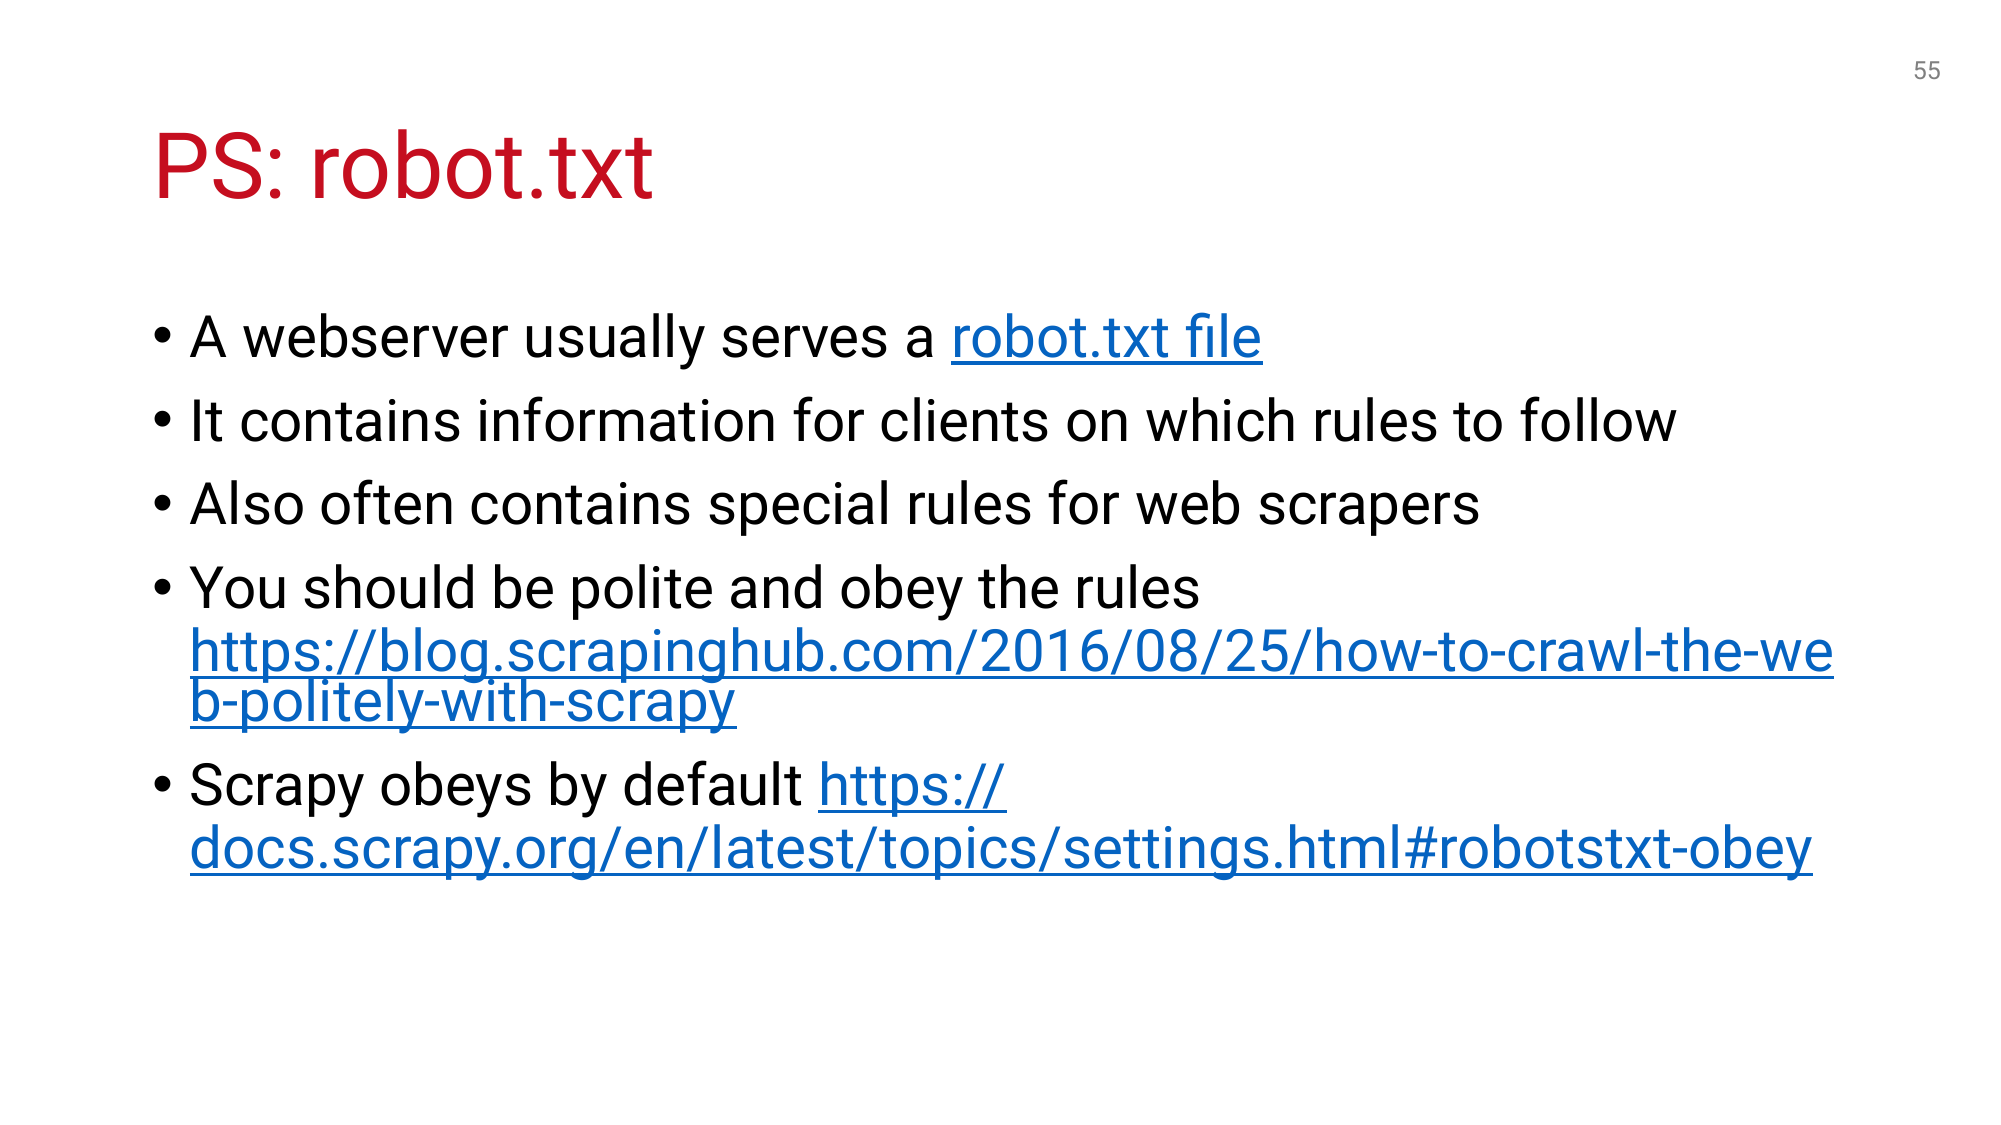

55
# PS: robot.txt
A webserver usually serves a robot.txt file
It contains information for clients on which rules to follow
Also often contains special rules for web scrapers
You should be polite and obey the rules https://blog.scrapinghub.com/2016/08/25/how-to-crawl-the-web-politely-with-scrapy
Scrapy obeys by default https://docs.scrapy.org/en/latest/topics/settings.html#robotstxt-obey